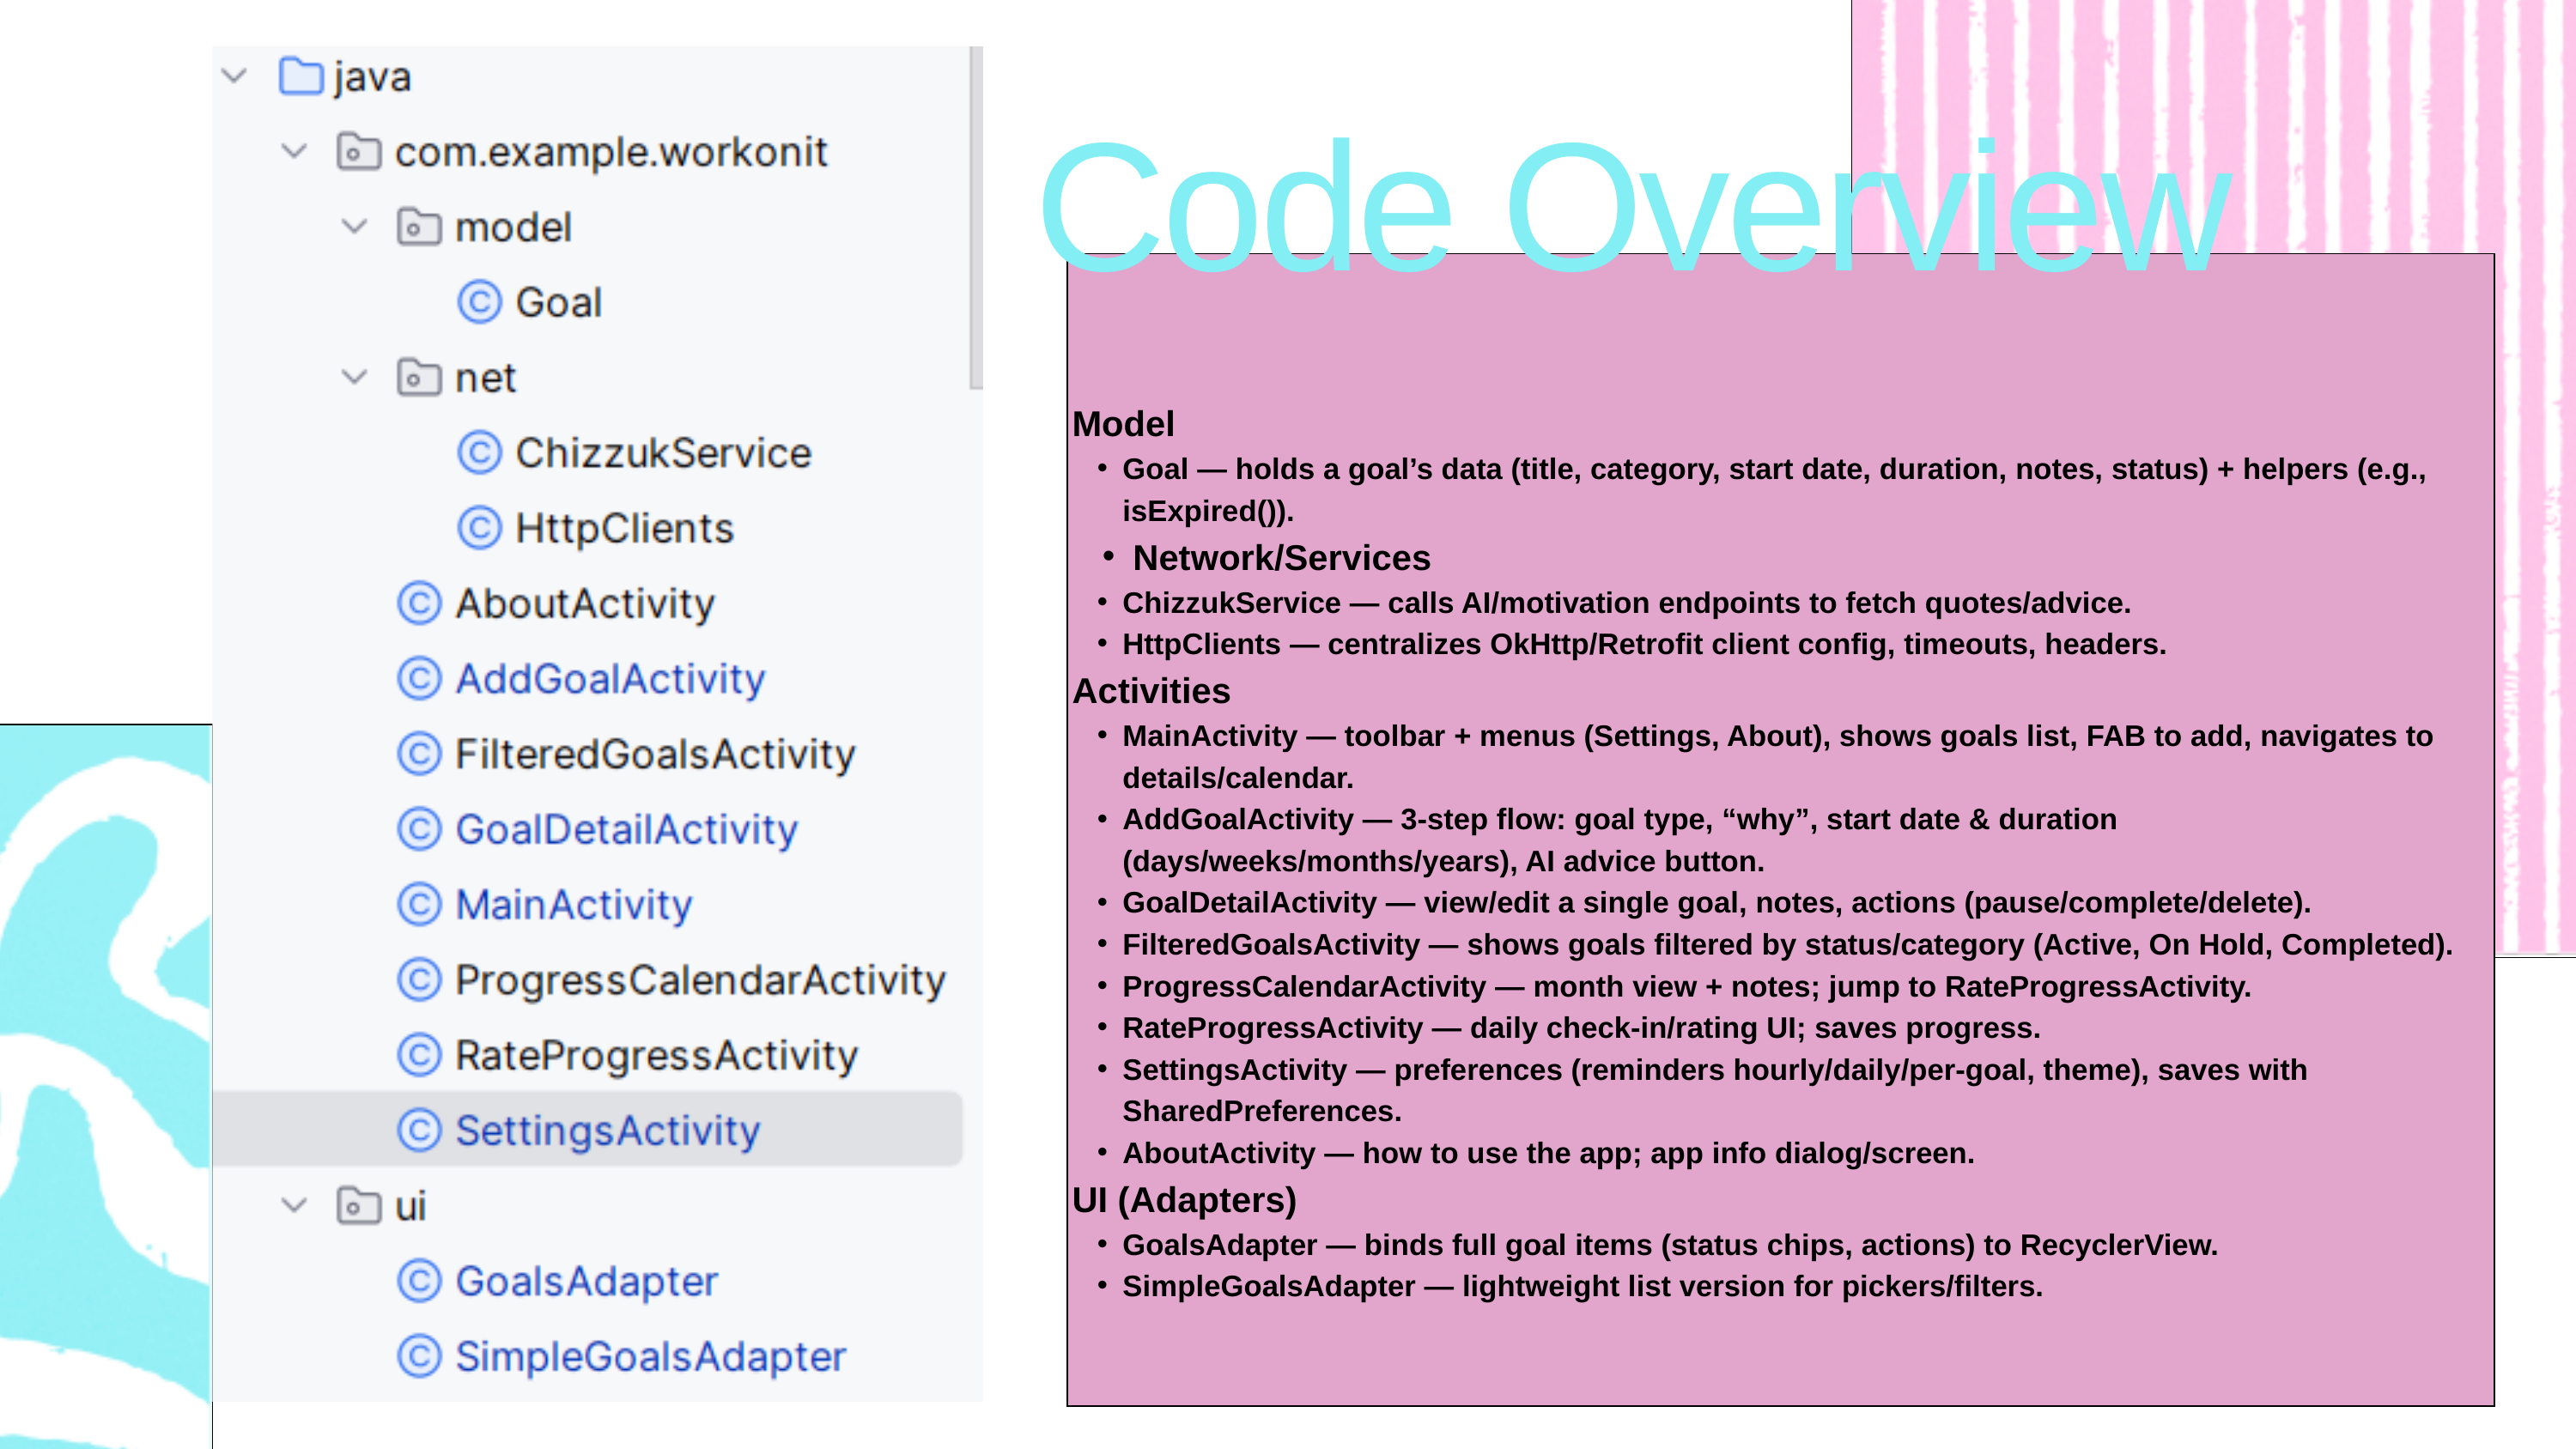

Code Overview

Model
Goal — holds a goal’s data (title, category, start date, duration, notes, status) + helpers (e.g., isExpired()).
Network/Services
ChizzukService — calls AI/motivation endpoints to fetch quotes/advice.
HttpClients — centralizes OkHttp/Retrofit client config, timeouts, headers.
Activities
MainActivity — toolbar + menus (Settings, About), shows goals list, FAB to add, navigates to details/calendar.
AddGoalActivity — 3‑step flow: goal type, “why”, start date & duration (days/weeks/months/years), AI advice button.
GoalDetailActivity — view/edit a single goal, notes, actions (pause/complete/delete).
FilteredGoalsActivity — shows goals filtered by status/category (Active, On Hold, Completed).
ProgressCalendarActivity — month view + notes; jump to RateProgressActivity.
RateProgressActivity — daily check‑in/rating UI; saves progress.
SettingsActivity — preferences (reminders hourly/daily/per‑goal, theme), saves with SharedPreferences.
AboutActivity — how to use the app; app info dialog/screen.
UI (Adapters)
GoalsAdapter — binds full goal items (status chips, actions) to RecyclerView.
SimpleGoalsAdapter — lightweight list version for pickers/filters.